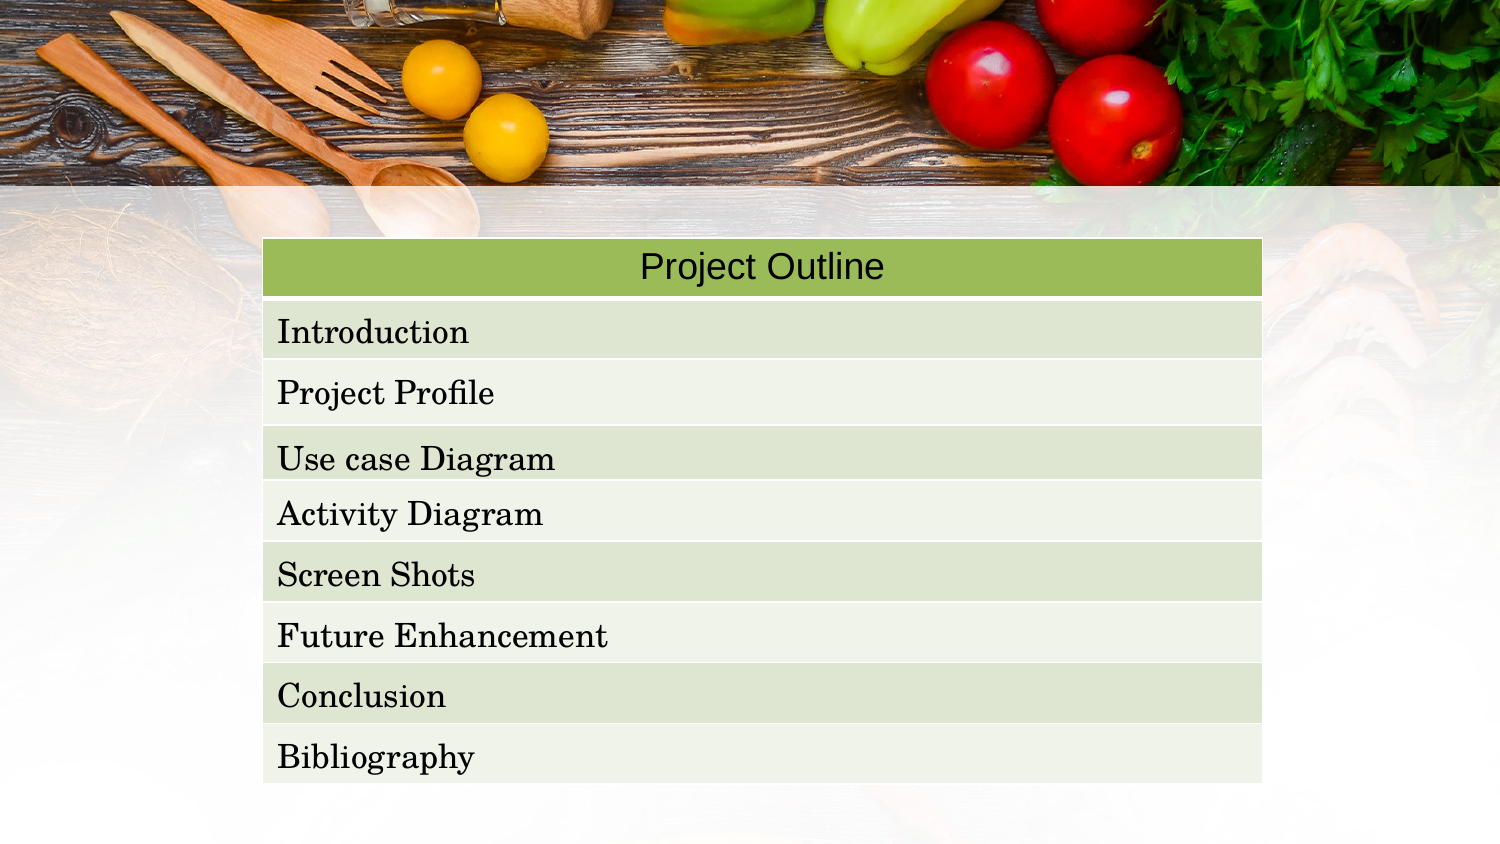

| Project Outline |
| --- |
| Introduction |
| Project Profile |
| Use case Diagram |
| Activity Diagram |
| Screen Shots |
| Future Enhancement |
| Conclusion |
| Bibliography |